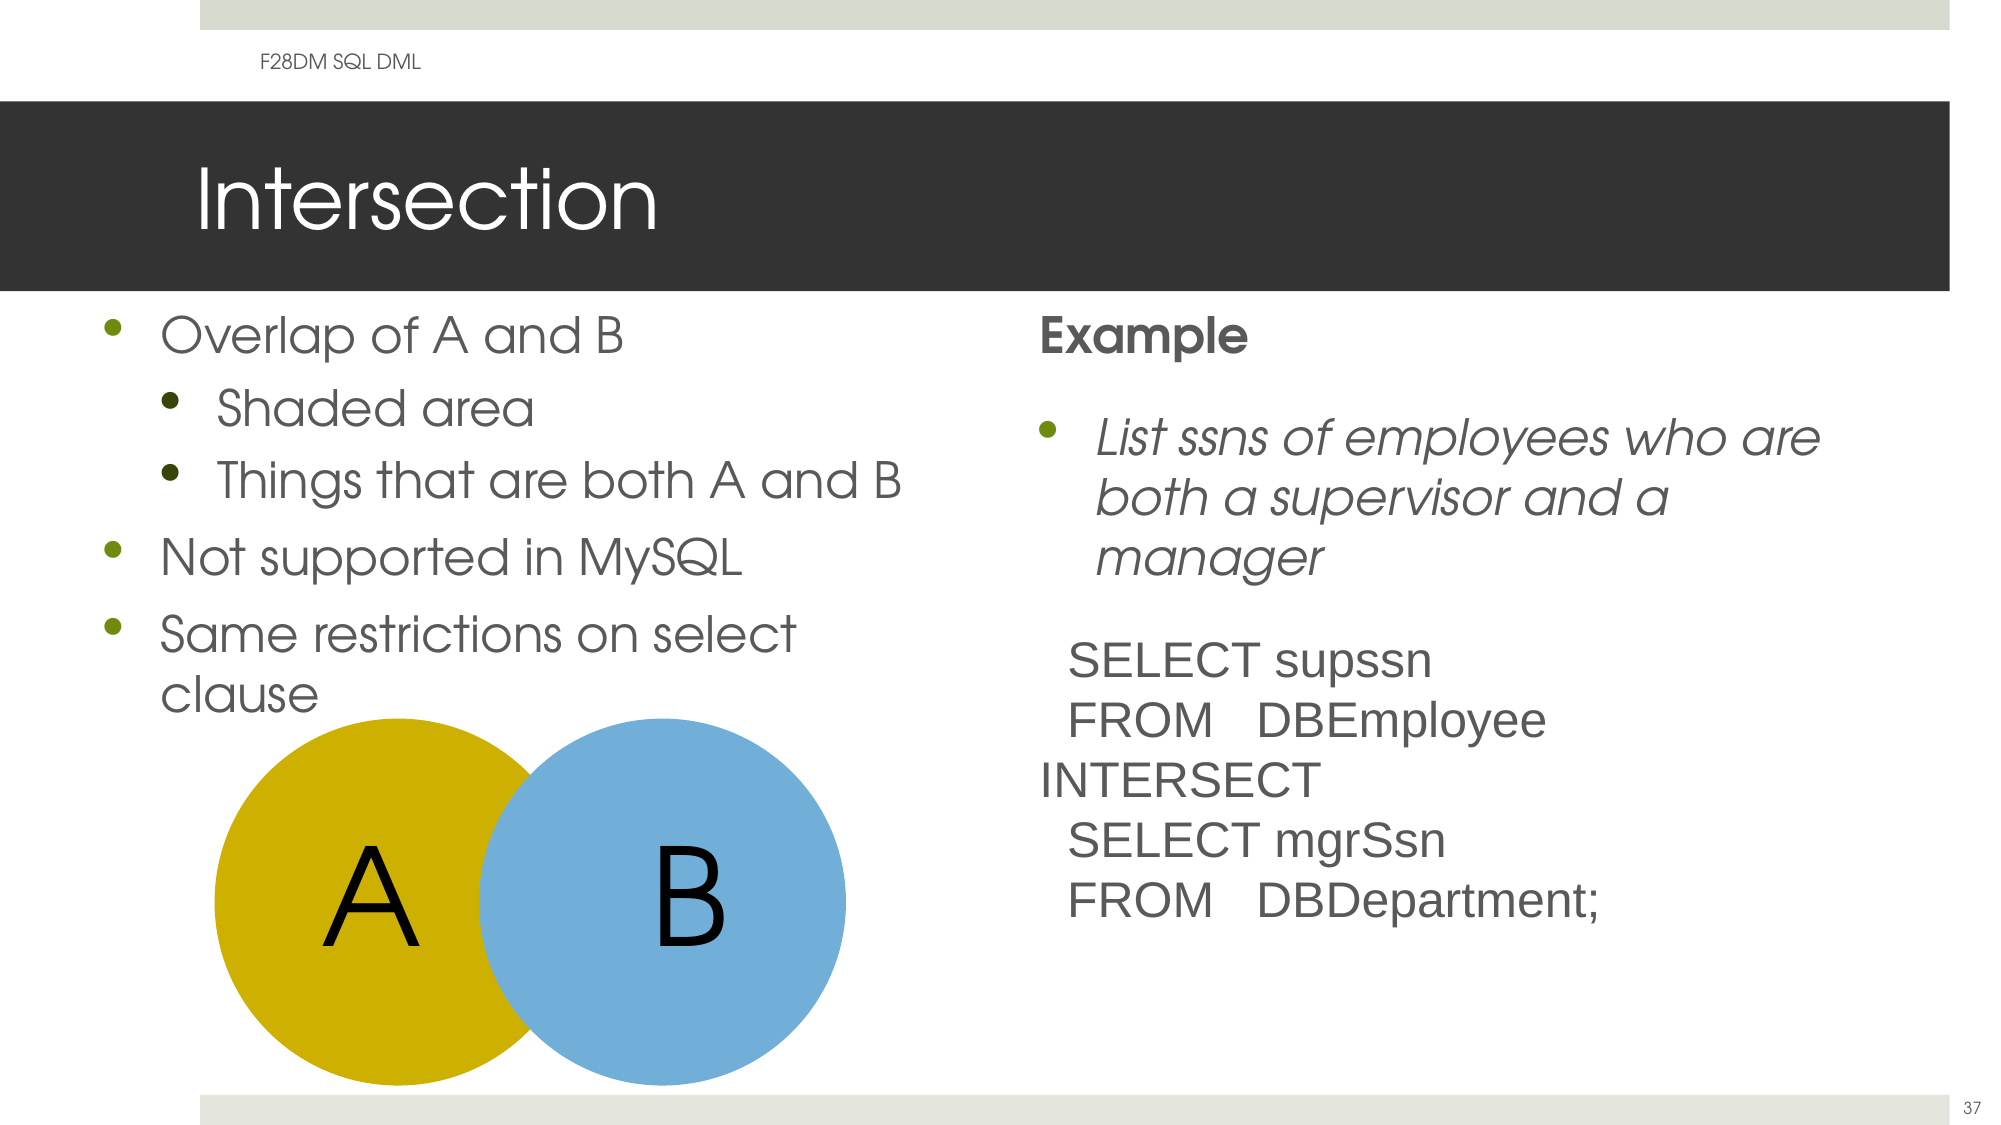

F28DM SQL DML

# Intersection
Overlap of A and B
Shaded area
Things that are both A and B
Not supported in MySQL
Same restrictions on select clause
Example
List ssns of employees who are both a supervisor and a manager
  SELECT supssn
  FROM   DBEmployee
INTERSECT
  SELECT mgrSsn
  FROM   DBDepartment;

A
B
37